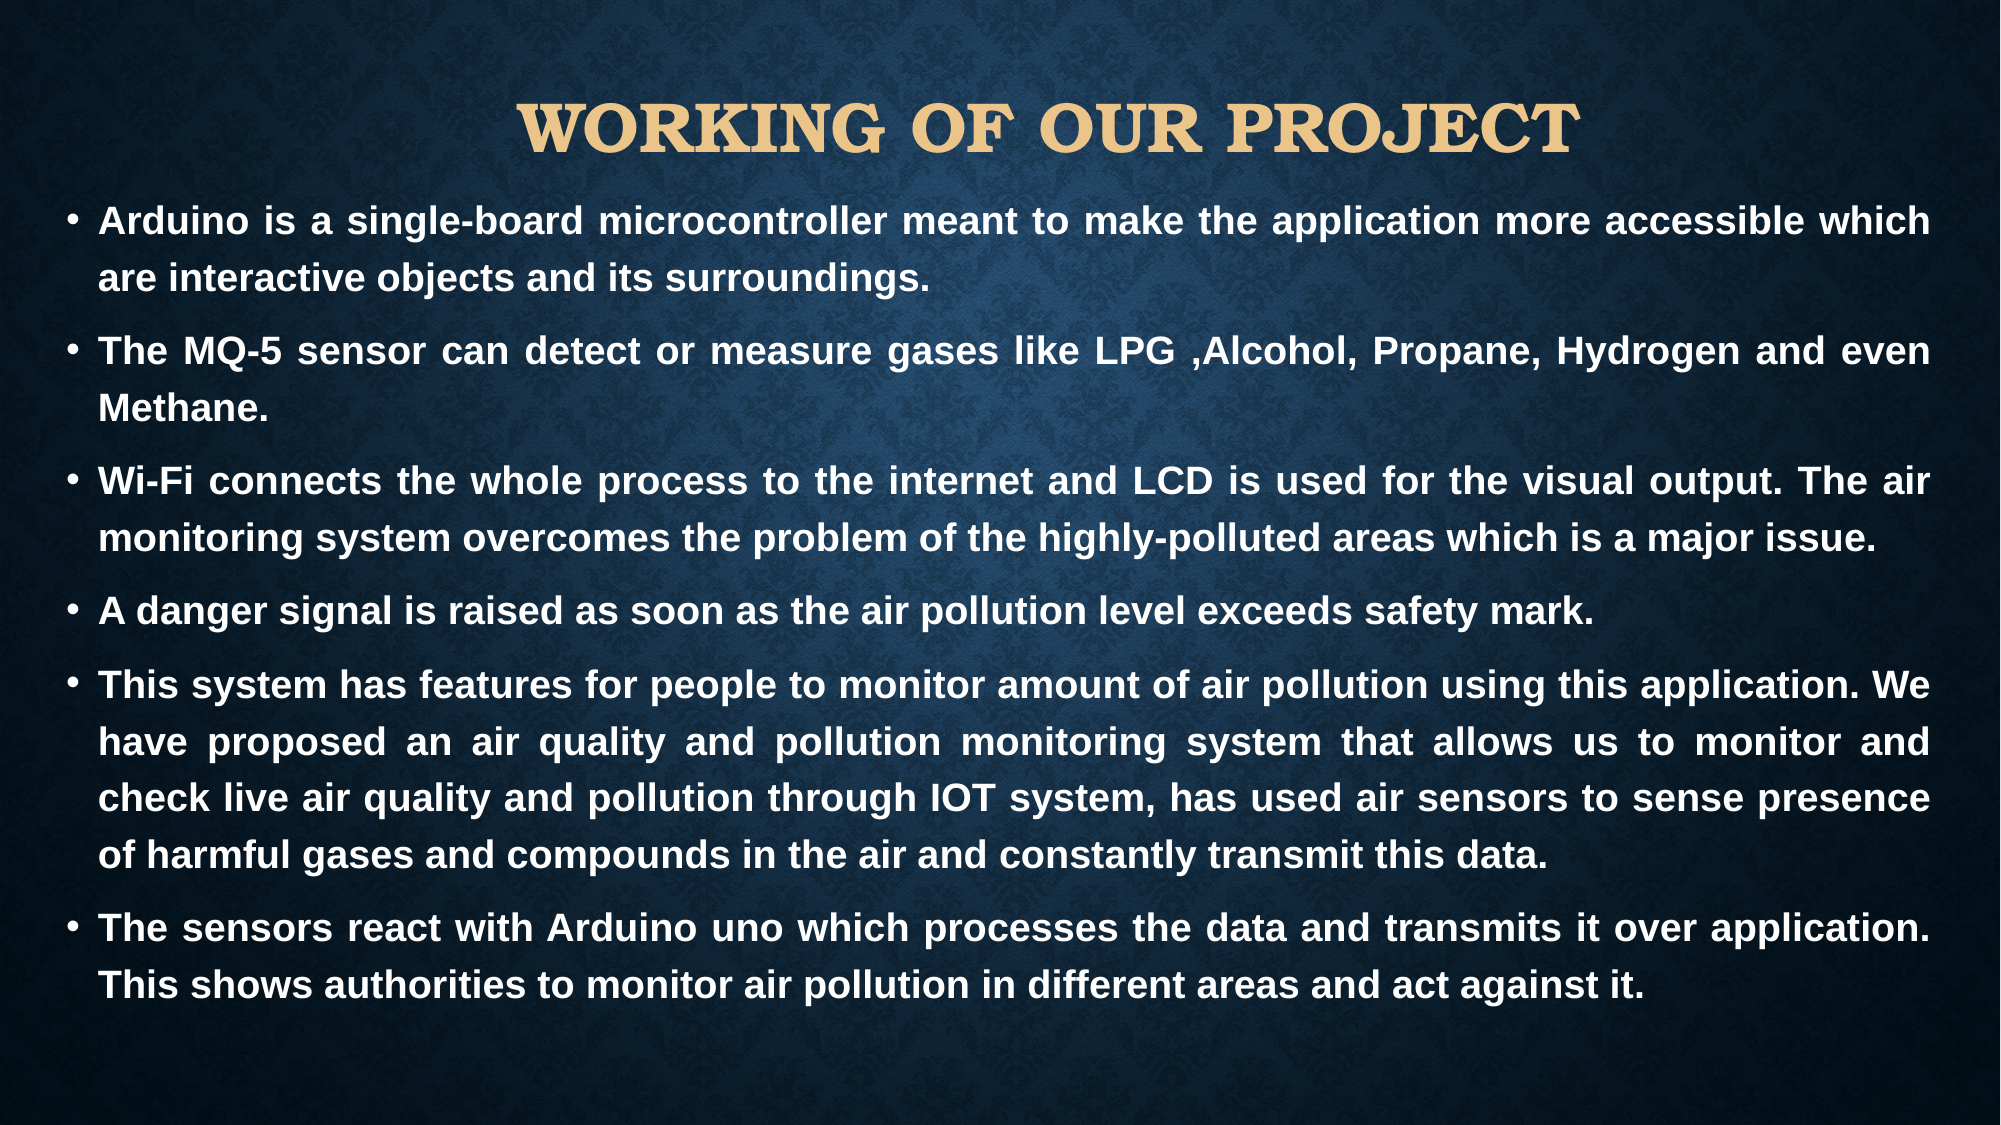

# WORKING OF OUR PROJECT
Arduino is a single-board microcontroller meant to make the application more accessible which are interactive objects and its surroundings.
The MQ-5 sensor can detect or measure gases like LPG ,Alcohol, Propane, Hydrogen and even Methane.
Wi-Fi connects the whole process to the internet and LCD is used for the visual output. The air monitoring system overcomes the problem of the highly-polluted areas which is a major issue.
A danger signal is raised as soon as the air pollution level exceeds safety mark.
This system has features for people to monitor amount of air pollution using this application. We have proposed an air quality and pollution monitoring system that allows us to monitor and check live air quality and pollution through IOT system, has used air sensors to sense presence of harmful gases and compounds in the air and constantly transmit this data.
The sensors react with Arduino uno which processes the data and transmits it over application. This shows authorities to monitor air pollution in different areas and act against it.